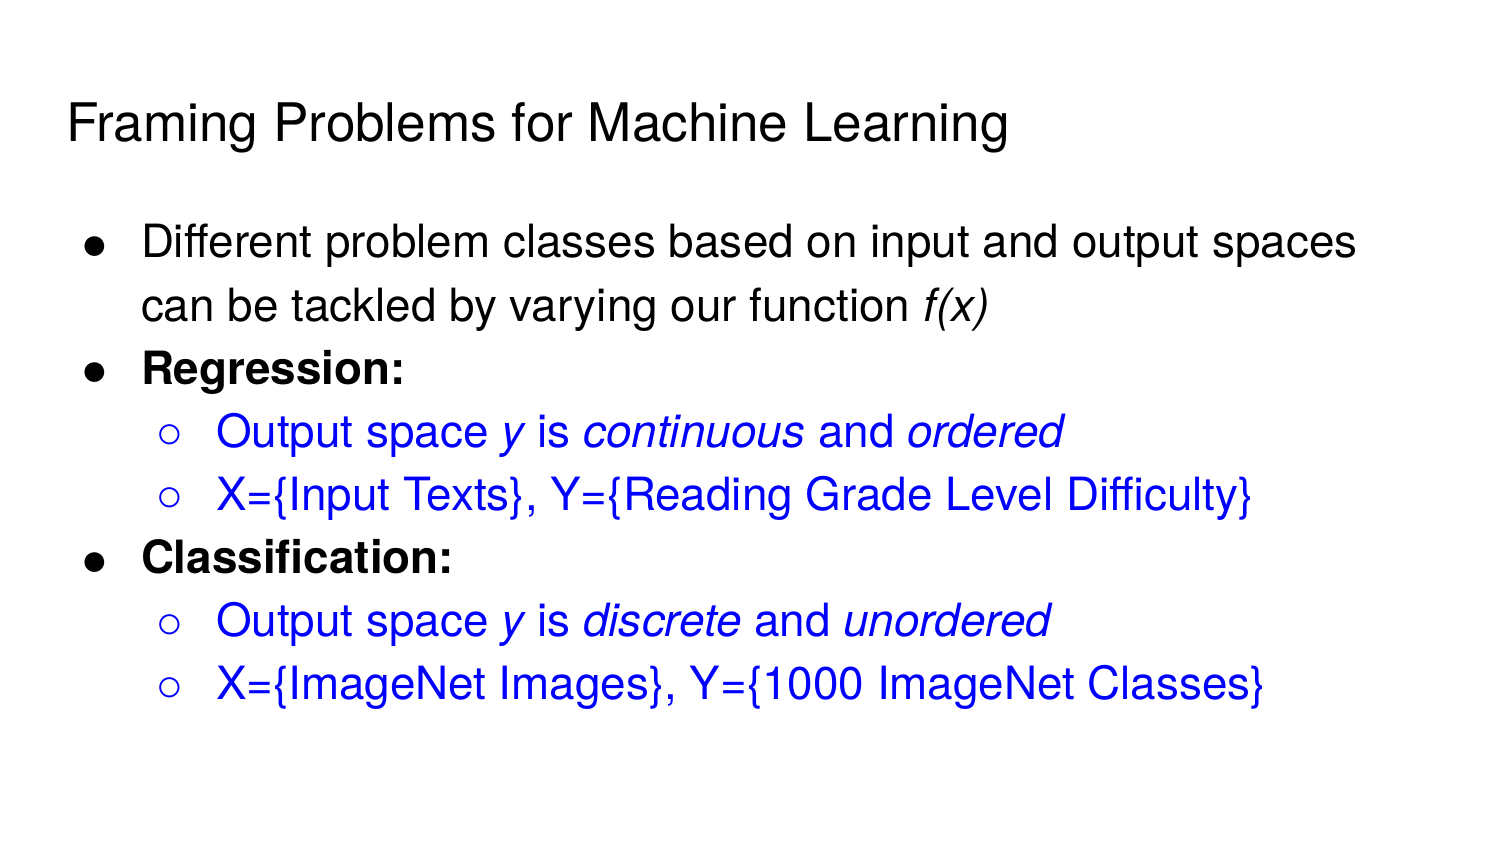

# Framing Problems for Machine Learning
Different problem classes based on input and output spaces can be tackled by varying our function f(x)
Regression:
Output space y is continuous and ordered
X={Input Texts}, Y={Reading Grade Level Difficulty}
Classification:
Output space y is discrete and unordered
X={ImageNet Images}, Y={1000 ImageNet Classes}